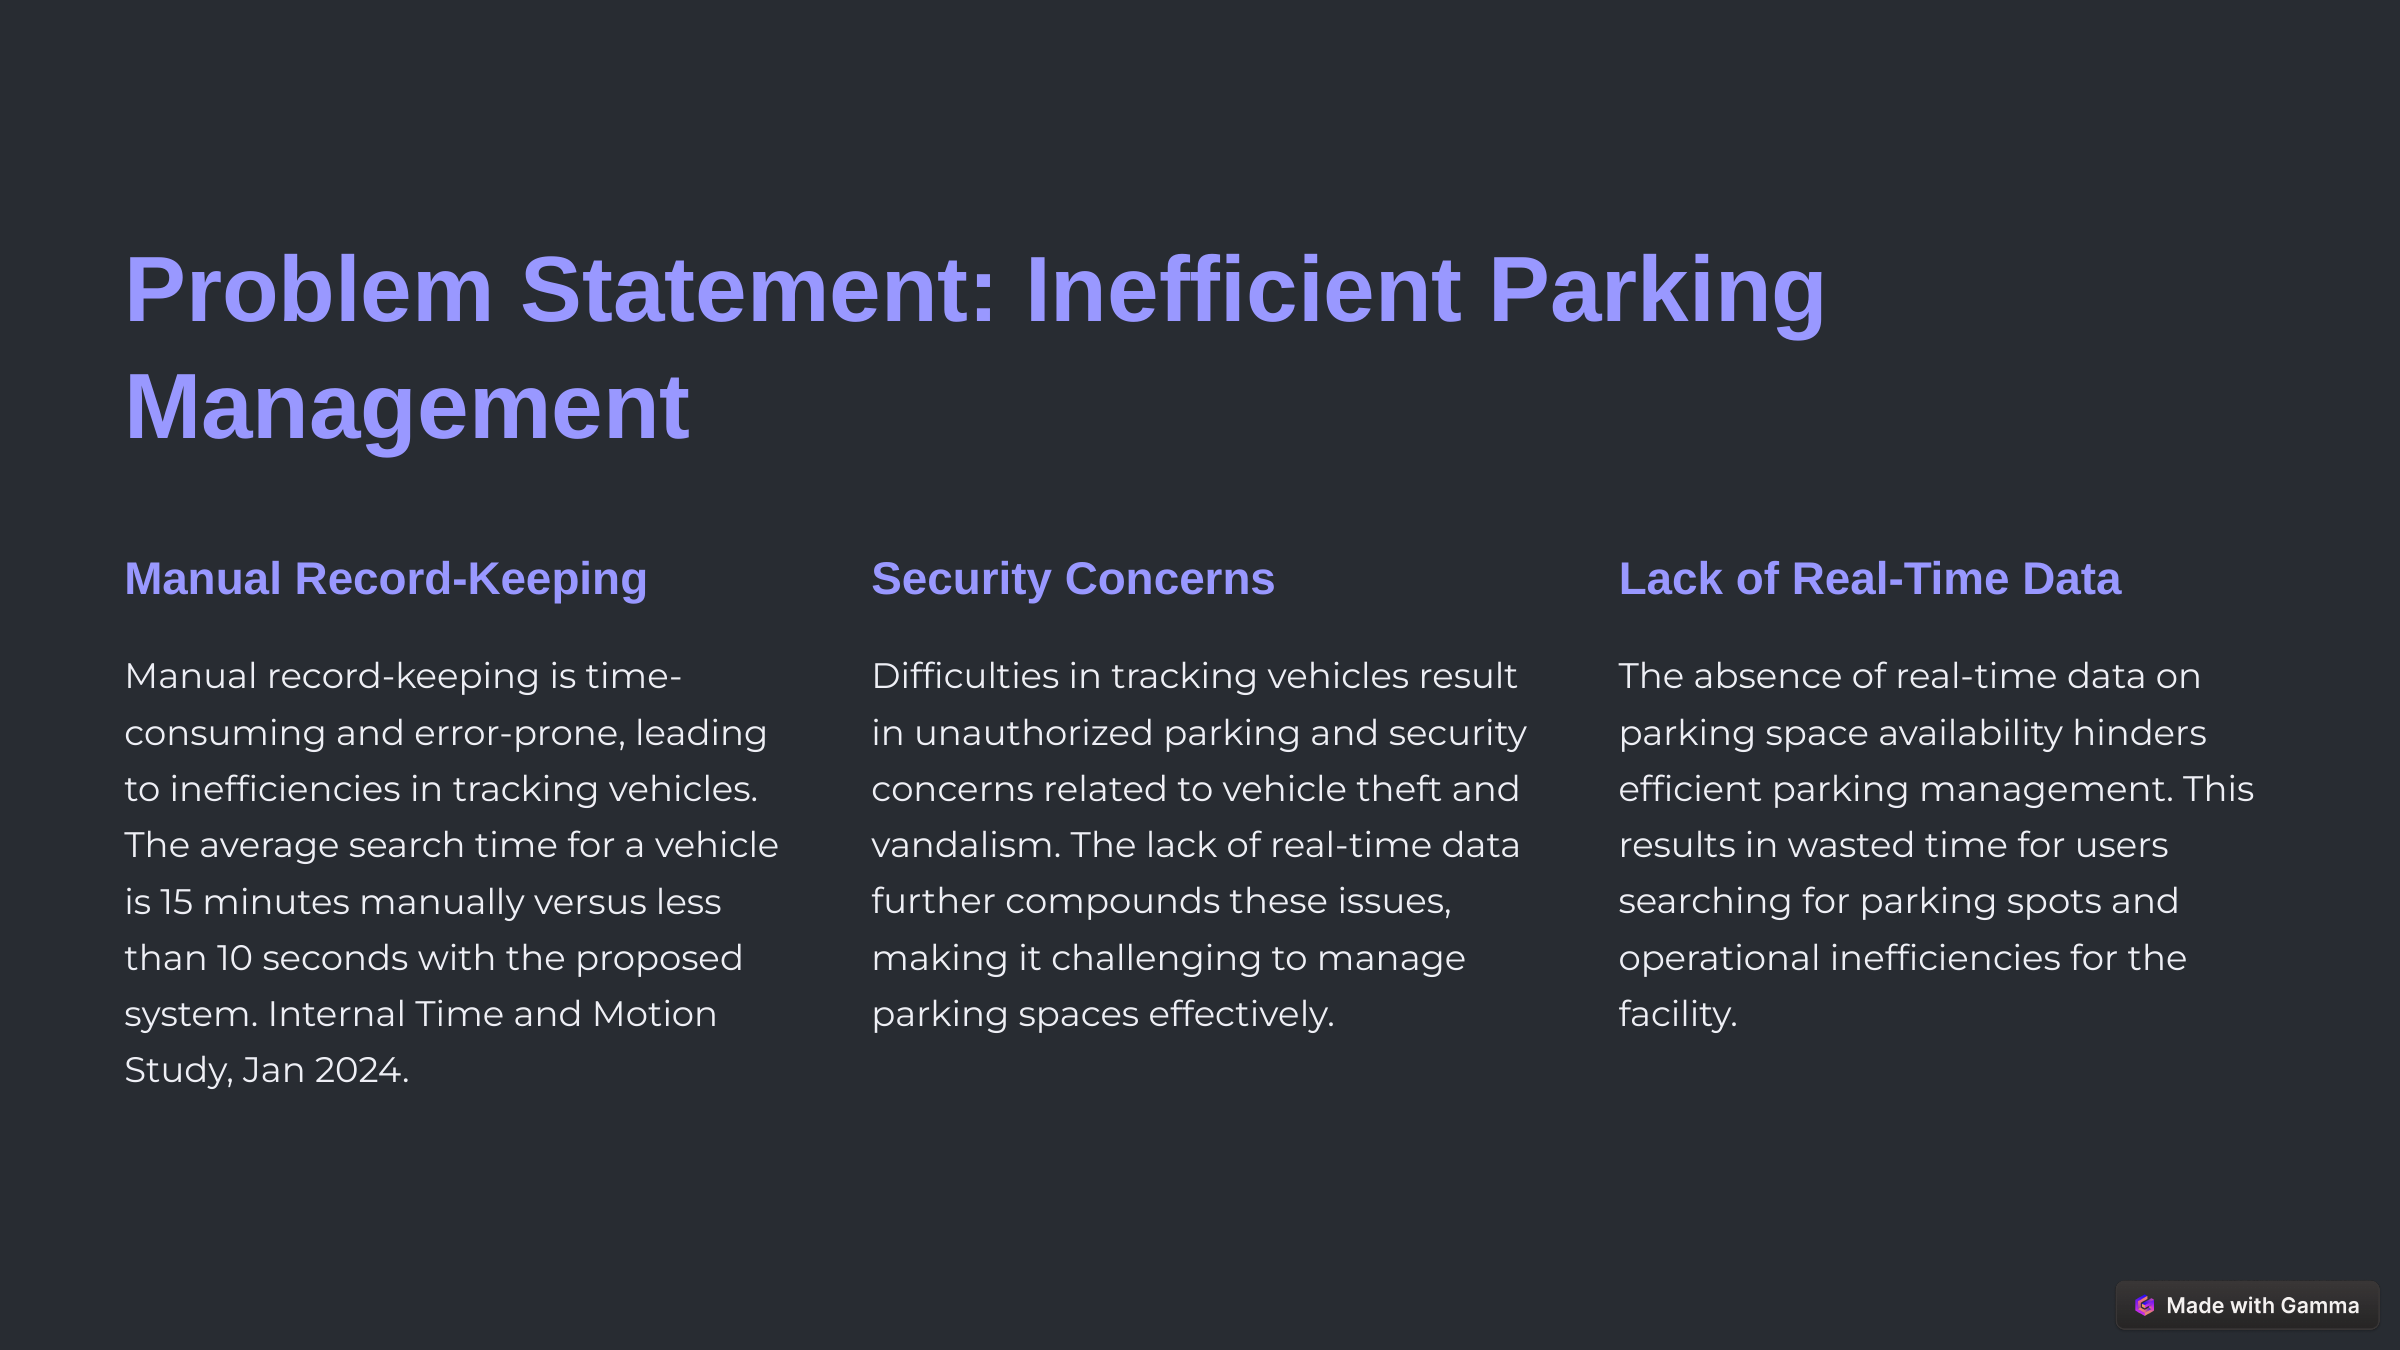

Problem Statement: Inefficient Parking Management
Manual Record-Keeping
Security Concerns
Lack of Real-Time Data
Manual record-keeping is time-consuming and error-prone, leading to inefficiencies in tracking vehicles. The average search time for a vehicle is 15 minutes manually versus less than 10 seconds with the proposed system. Internal Time and Motion Study, Jan 2024.
Difficulties in tracking vehicles result in unauthorized parking and security concerns related to vehicle theft and vandalism. The lack of real-time data further compounds these issues, making it challenging to manage parking spaces effectively.
The absence of real-time data on parking space availability hinders efficient parking management. This results in wasted time for users searching for parking spots and operational inefficiencies for the facility.